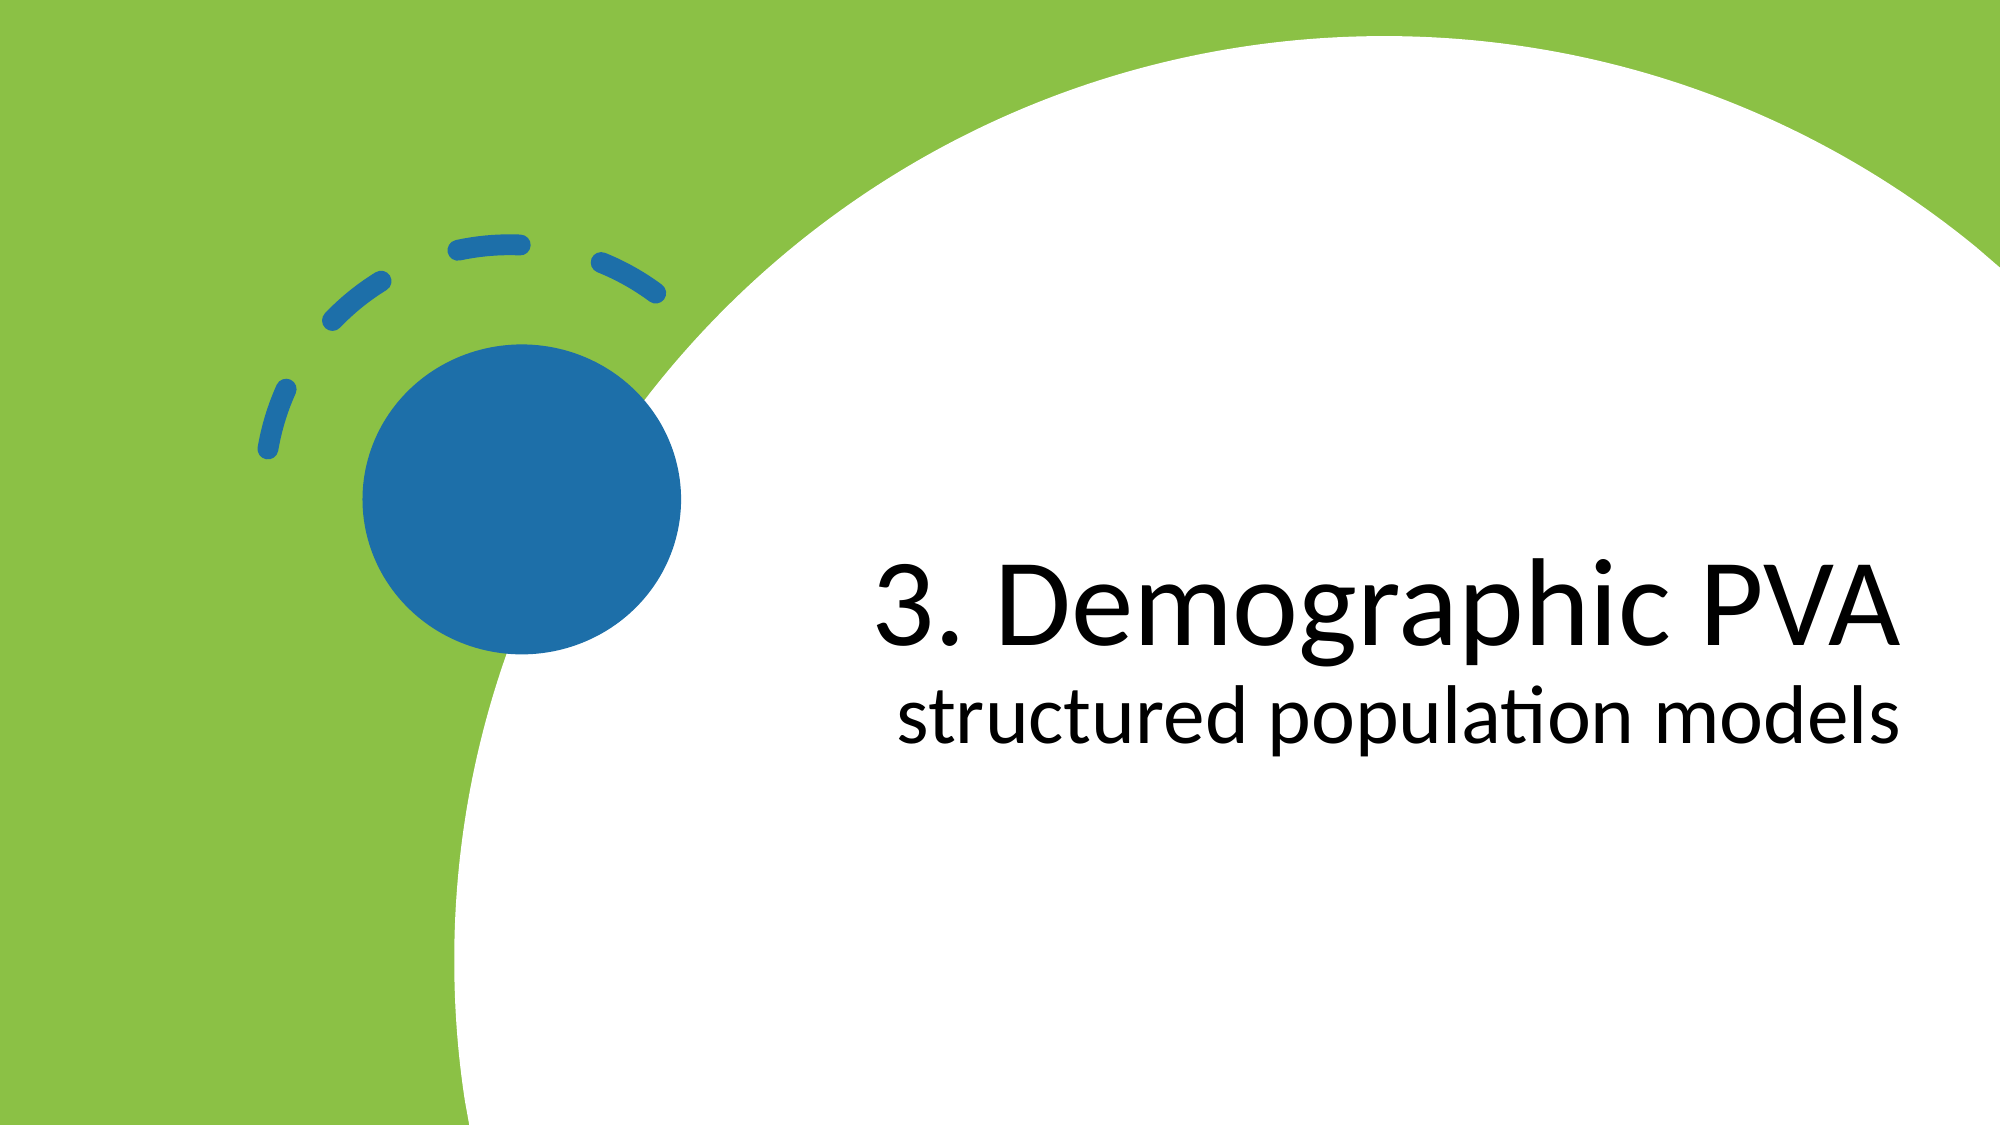

# 3. Demographic PVA structured population models

29